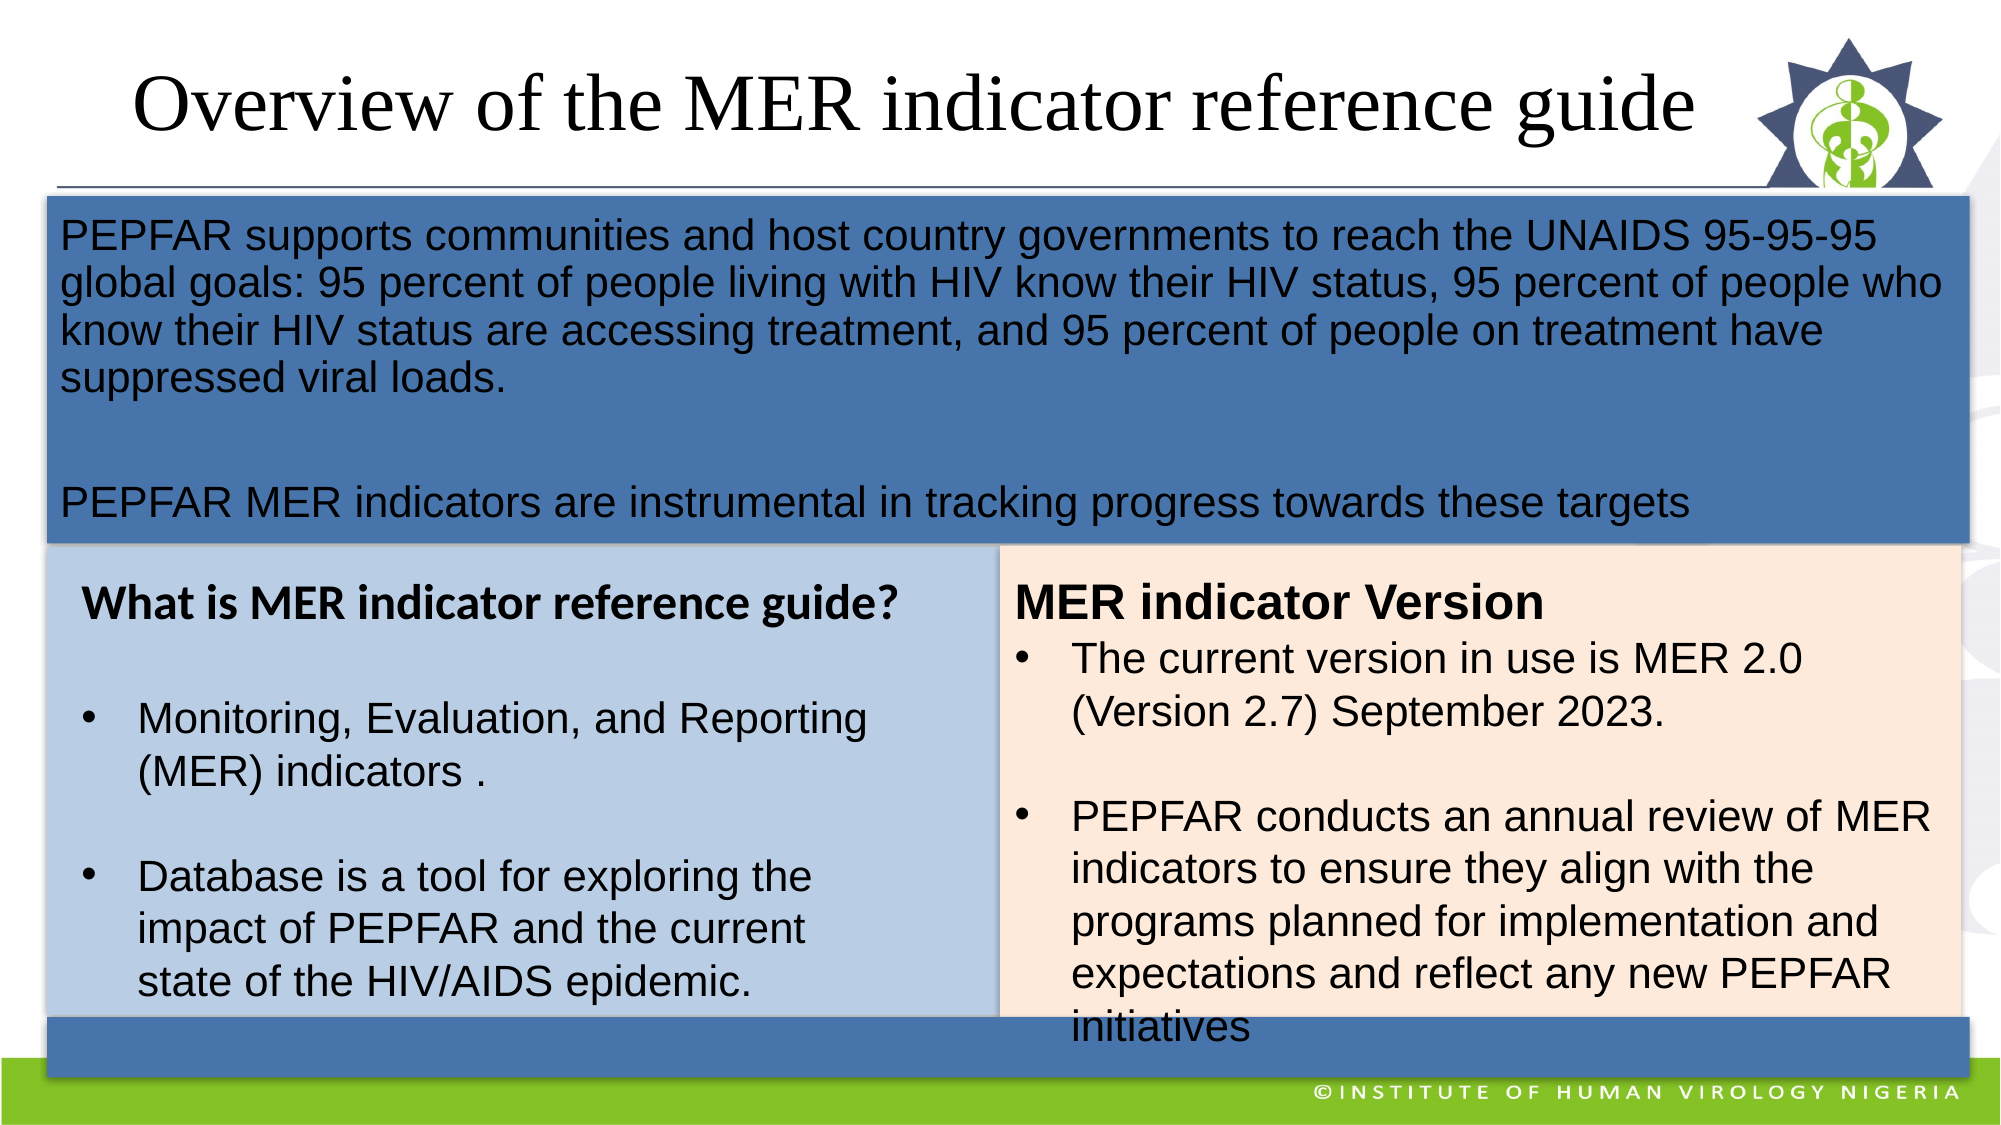

# Overview of the MER indicator reference guide
PEPFAR supports communities and host country governments to reach the UNAIDS 95-95-95 global goals: 95 percent of people living with HIV know their HIV status, 95 percent of people who know their HIV status are accessing treatment, and 95 percent of people on treatment have suppressed viral loads.

PEPFAR MER indicators are instrumental in tracking progress towards these targets

What is MER indicator reference guide?

Monitoring, Evaluation, and Reporting (MER) indicators .

Database is a tool for exploring the impact of PEPFAR and the current state of the HIV/AIDS epidemic.

MER indicator Version
The current version in use is MER 2.0 (Version 2.7) September 2023.

PEPFAR conducts an annual review of MER indicators to ensure they align with the programs planned for implementation and expectations and reflect any new PEPFAR initiatives